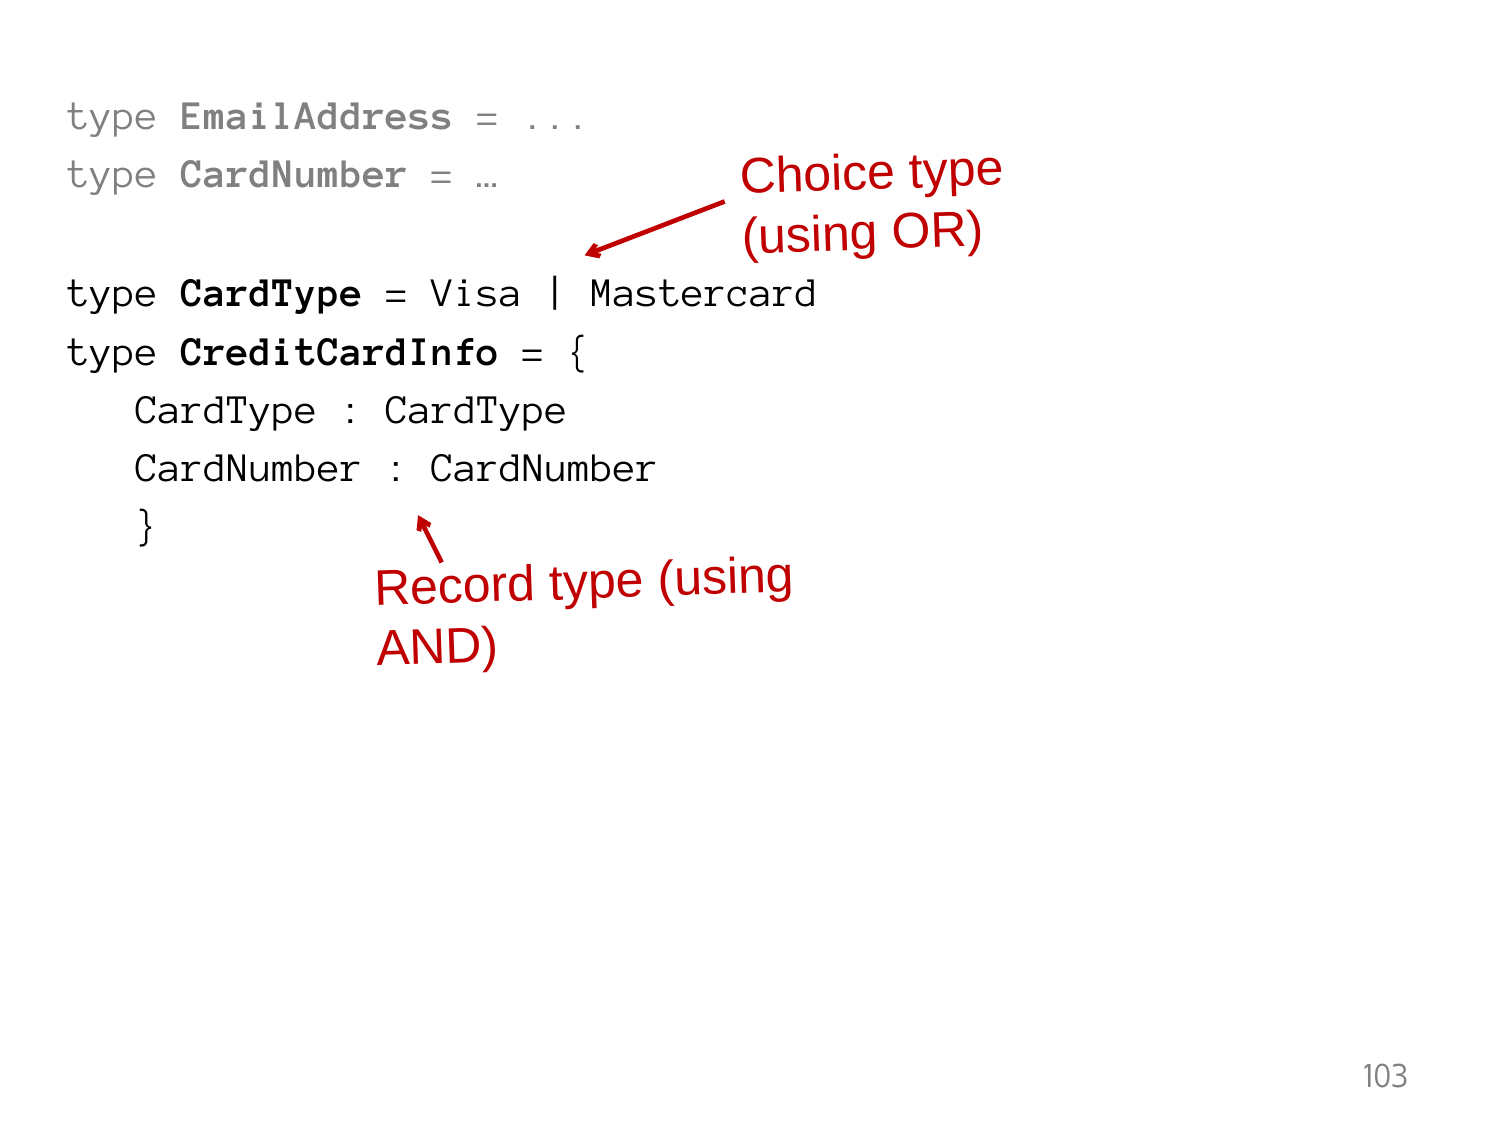

type EmailAddress = ...
type CardNumber = …
Choice type
(using OR)
type CardType = Visa | Mastercard
type CreditCardInfo = {
   CardType : CardType
   CardNumber : CardNumber
   }
Record type (using AND)